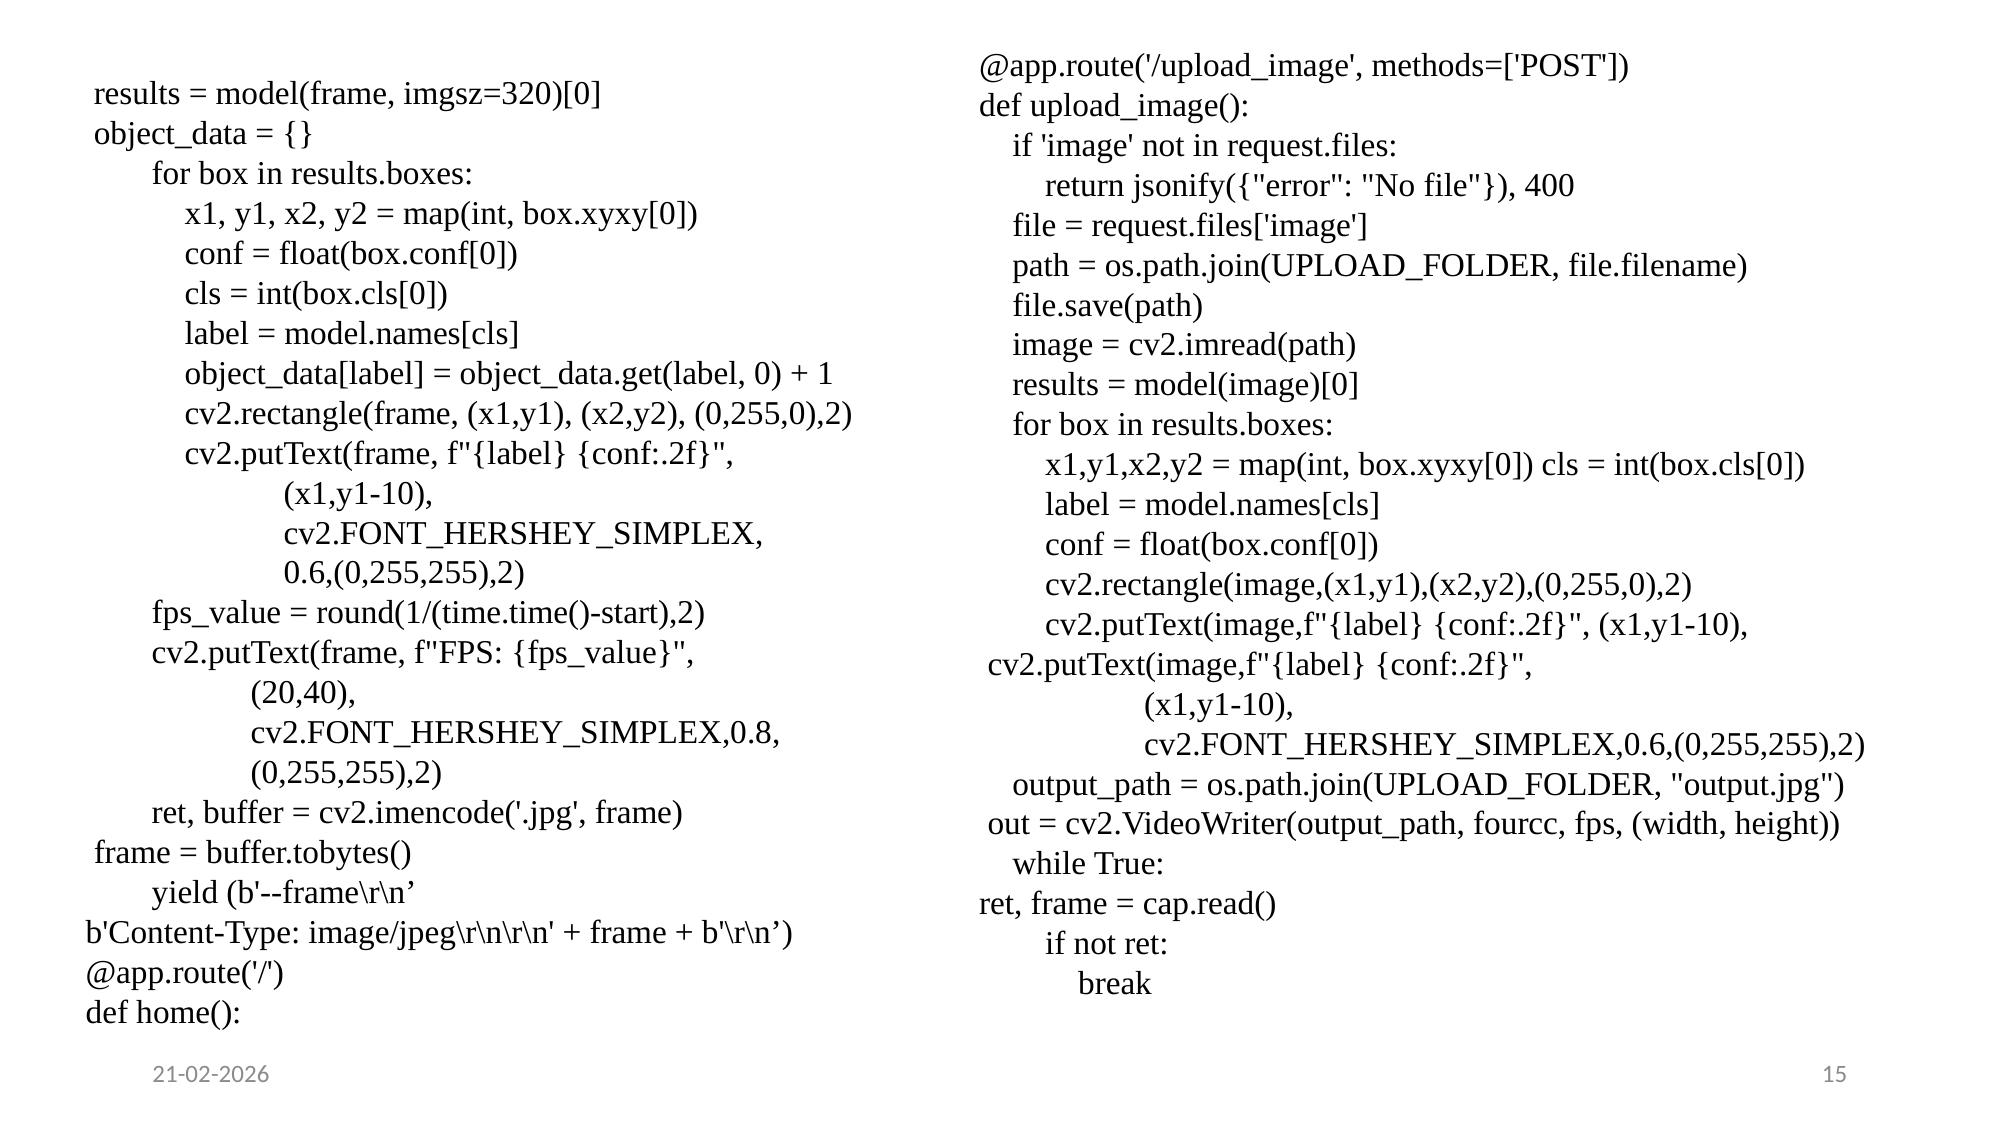

@app.route('/upload_image', methods=['POST'])
def upload_image():
    if 'image' not in request.files:
        return jsonify({"error": "No file"}), 400
    file = request.files['image']
    path = os.path.join(UPLOAD_FOLDER, file.filename)
    file.save(path)
    image = cv2.imread(path)
    results = model(image)[0]
    for box in results.boxes:
        x1,y1,x2,y2 = map(int, box.xyxy[0]) cls = int(box.cls[0])
        label = model.names[cls]
        conf = float(box.conf[0])
        cv2.rectangle(image,(x1,y1),(x2,y2),(0,255,0),2)
        cv2.putText(image,f"{label} {conf:.2f}", (x1,y1-10),
 cv2.putText(image,f"{label} {conf:.2f}",
                    (x1,y1-10),
                    cv2.FONT_HERSHEY_SIMPLEX,0.6,(0,255,255),2)
    output_path = os.path.join(UPLOAD_FOLDER, "output.jpg")
 out = cv2.VideoWriter(output_path, fourcc, fps, (width, height))
    while True:
ret, frame = cap.read()
        if not ret:
            break

 results = model(frame, imgsz=320)[0]
 object_data = {}
        for box in results.boxes:
            x1, y1, x2, y2 = map(int, box.xyxy[0])
            conf = float(box.conf[0])
            cls = int(box.cls[0])
            label = model.names[cls]
            object_data[label] = object_data.get(label, 0) + 1
            cv2.rectangle(frame, (x1,y1), (x2,y2), (0,255,0),2)
            cv2.putText(frame, f"{label} {conf:.2f}",
                        (x1,y1-10),
                        cv2.FONT_HERSHEY_SIMPLEX,
                        0.6,(0,255,255),2)
        fps_value = round(1/(time.time()-start),2)
        cv2.putText(frame, f"FPS: {fps_value}",
                    (20,40),
                    cv2.FONT_HERSHEY_SIMPLEX,0.8,
                    (0,255,255),2)
        ret, buffer = cv2.imencode('.jpg', frame)
 frame = buffer.tobytes()
        yield (b'--frame\r\n’
b'Content-Type: image/jpeg\r\n\r\n' + frame + b'\r\n’)
@app.route('/')
def home():

21-02-2026
15